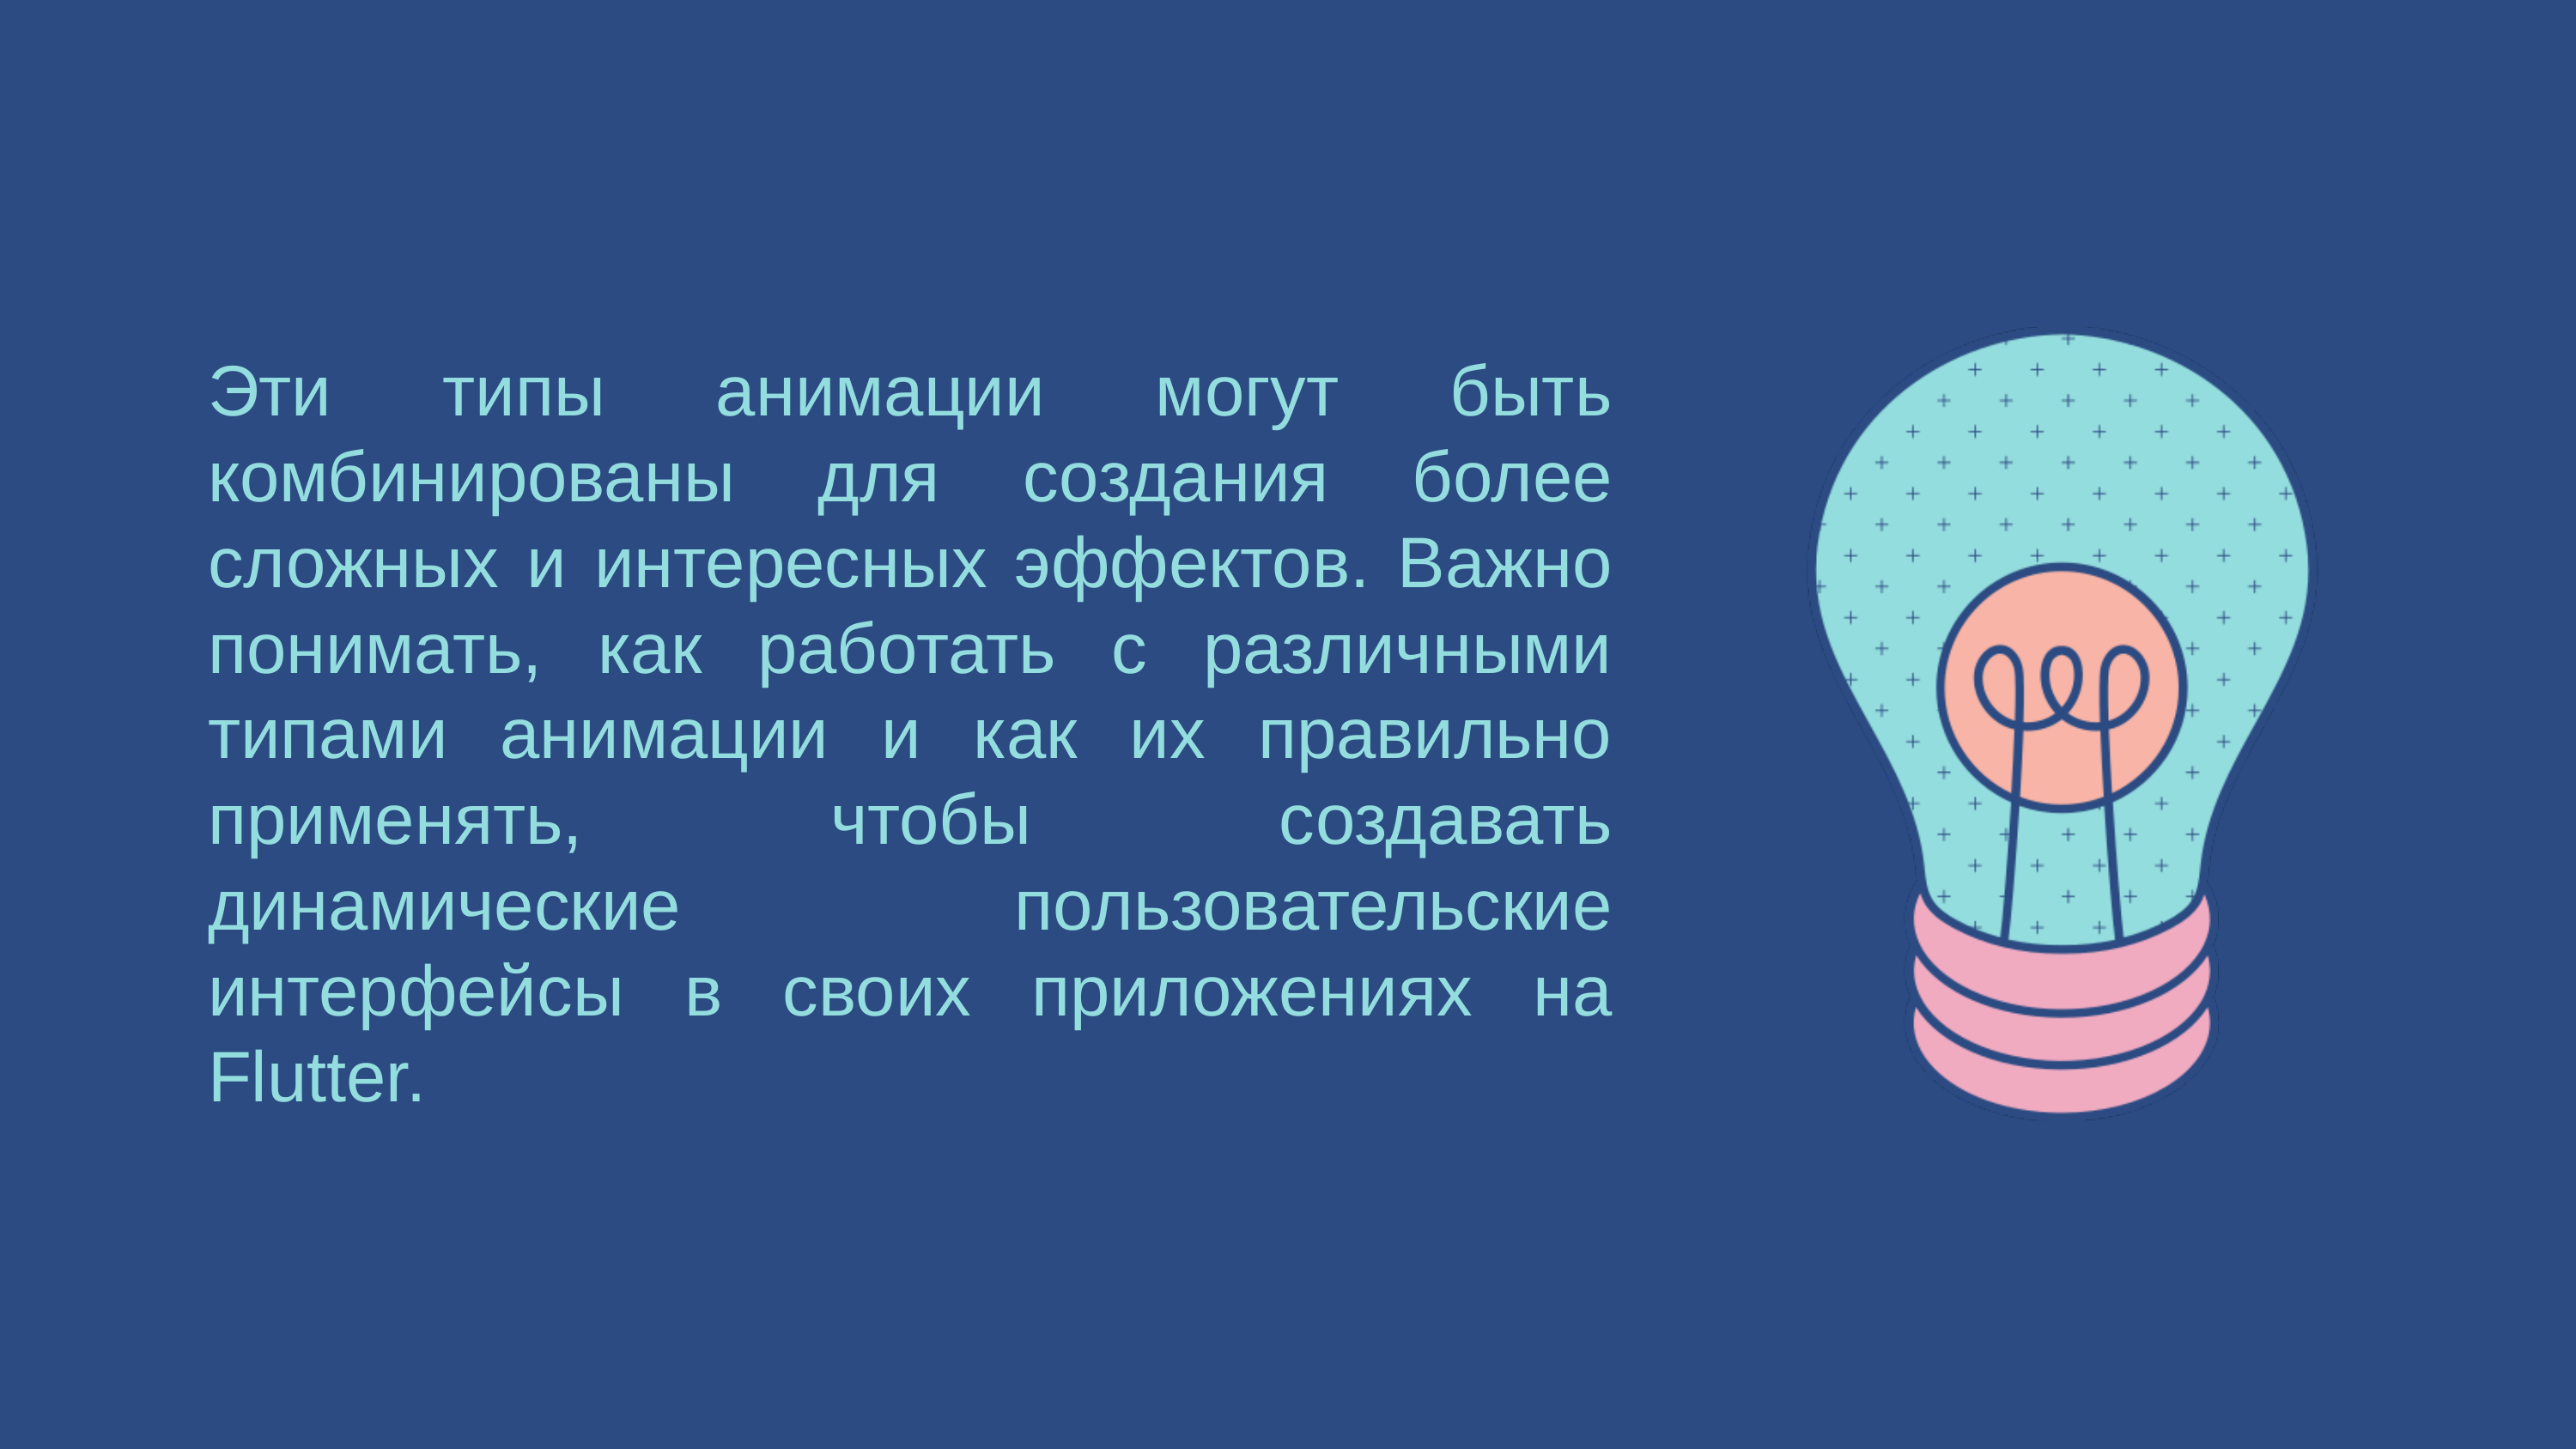

Эти типы анимации могут быть комбинированы для создания более сложных и интересных эффектов. Важно понимать, как работать с различными типами анимации и как их правильно применять, чтобы создавать динамические пользовательские интерфейсы в своих приложениях на Flutter.